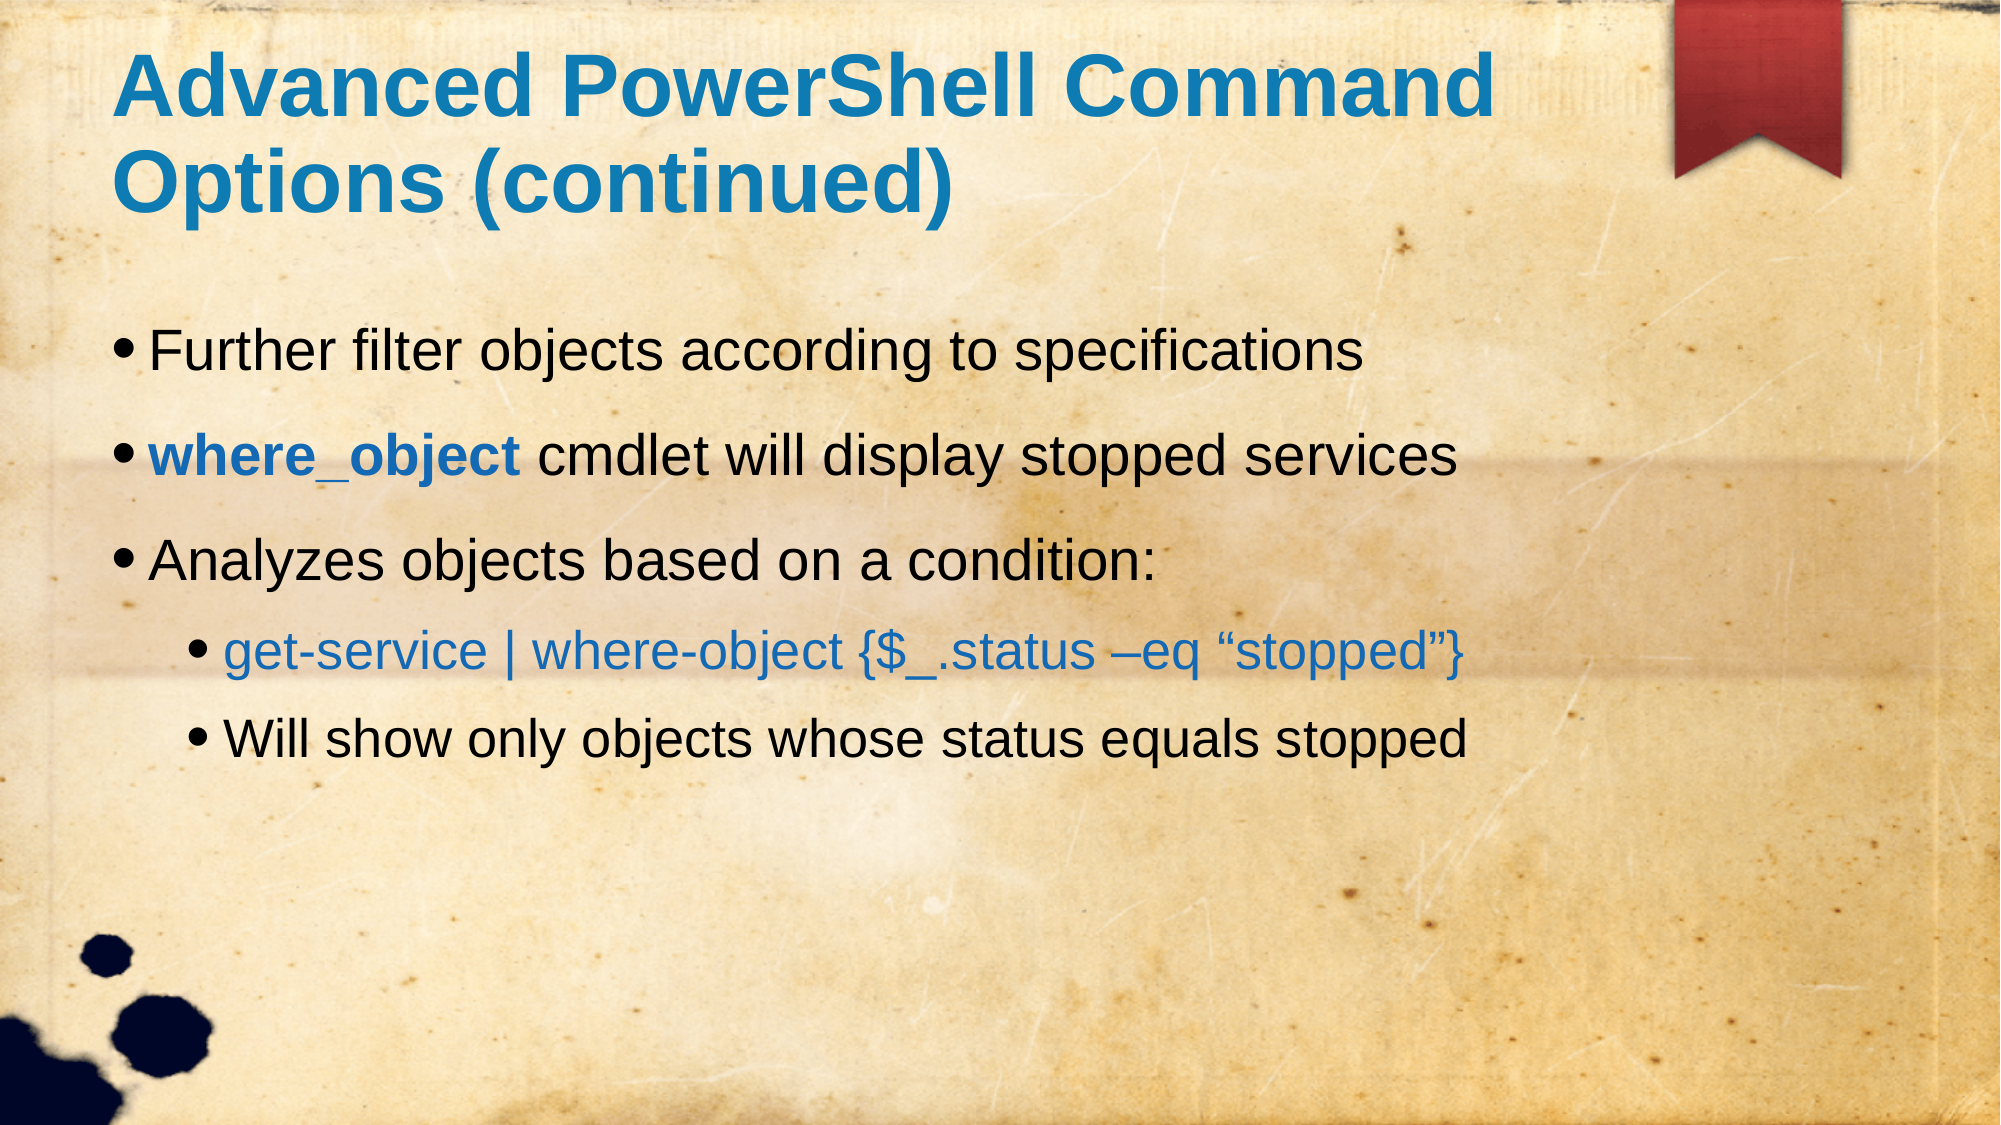

Advanced PowerShell Command Options (continued)
Further filter objects according to specifications
where_object cmdlet will display stopped services
Analyzes objects based on a condition:
get-service | where-object {$_.status –eq “stopped”}
Will show only objects whose status equals stopped